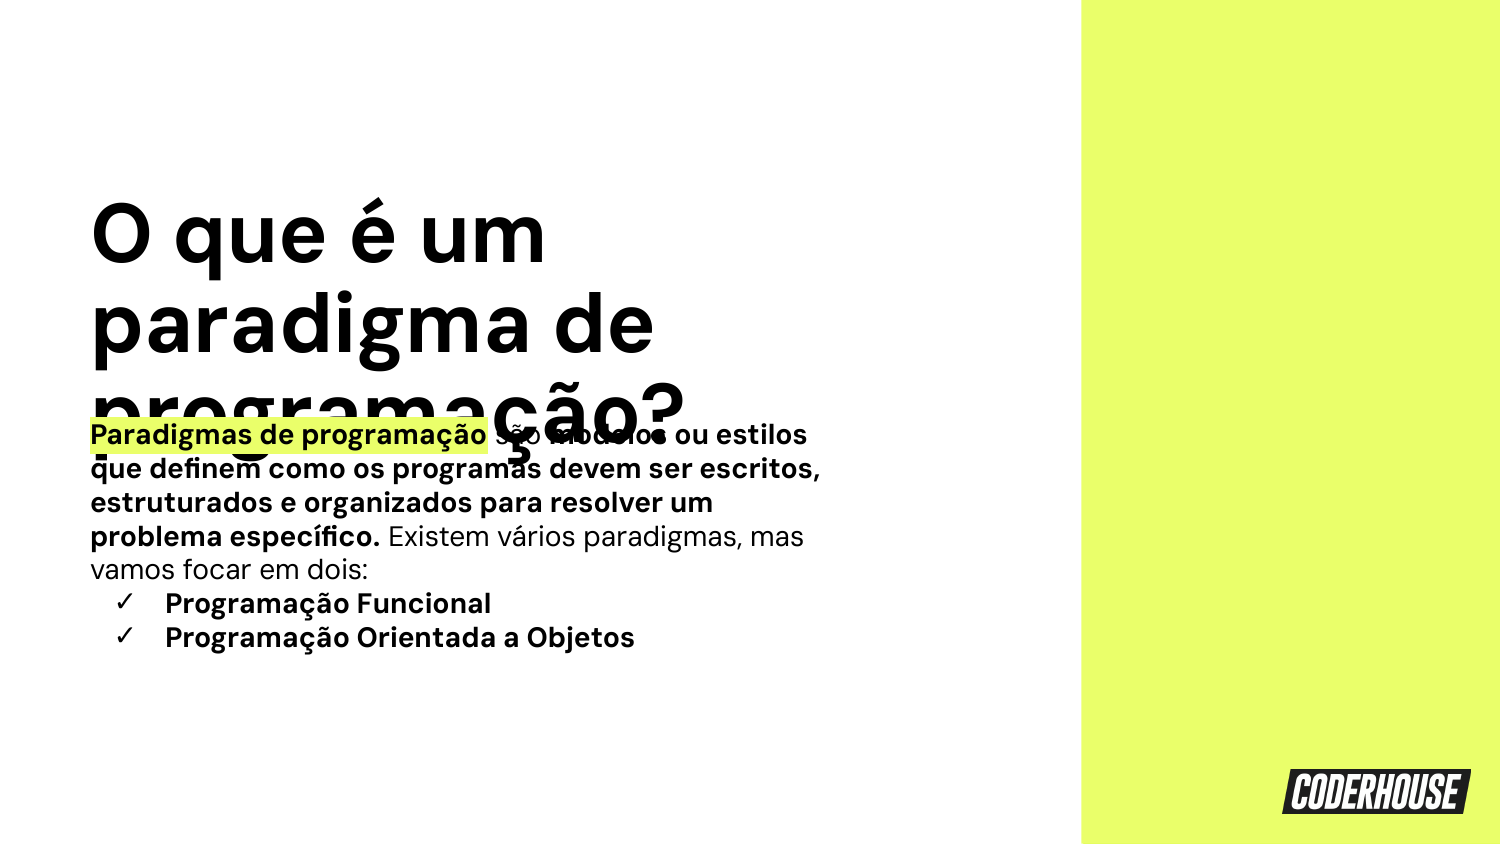

O que é um paradigma de programação?
Paradigmas de programação são modelos ou estilos que definem como os programas devem ser escritos, estruturados e organizados para resolver um problema específico. Existem vários paradigmas, mas vamos focar em dois:
Programação Funcional
Programação Orientada a Objetos